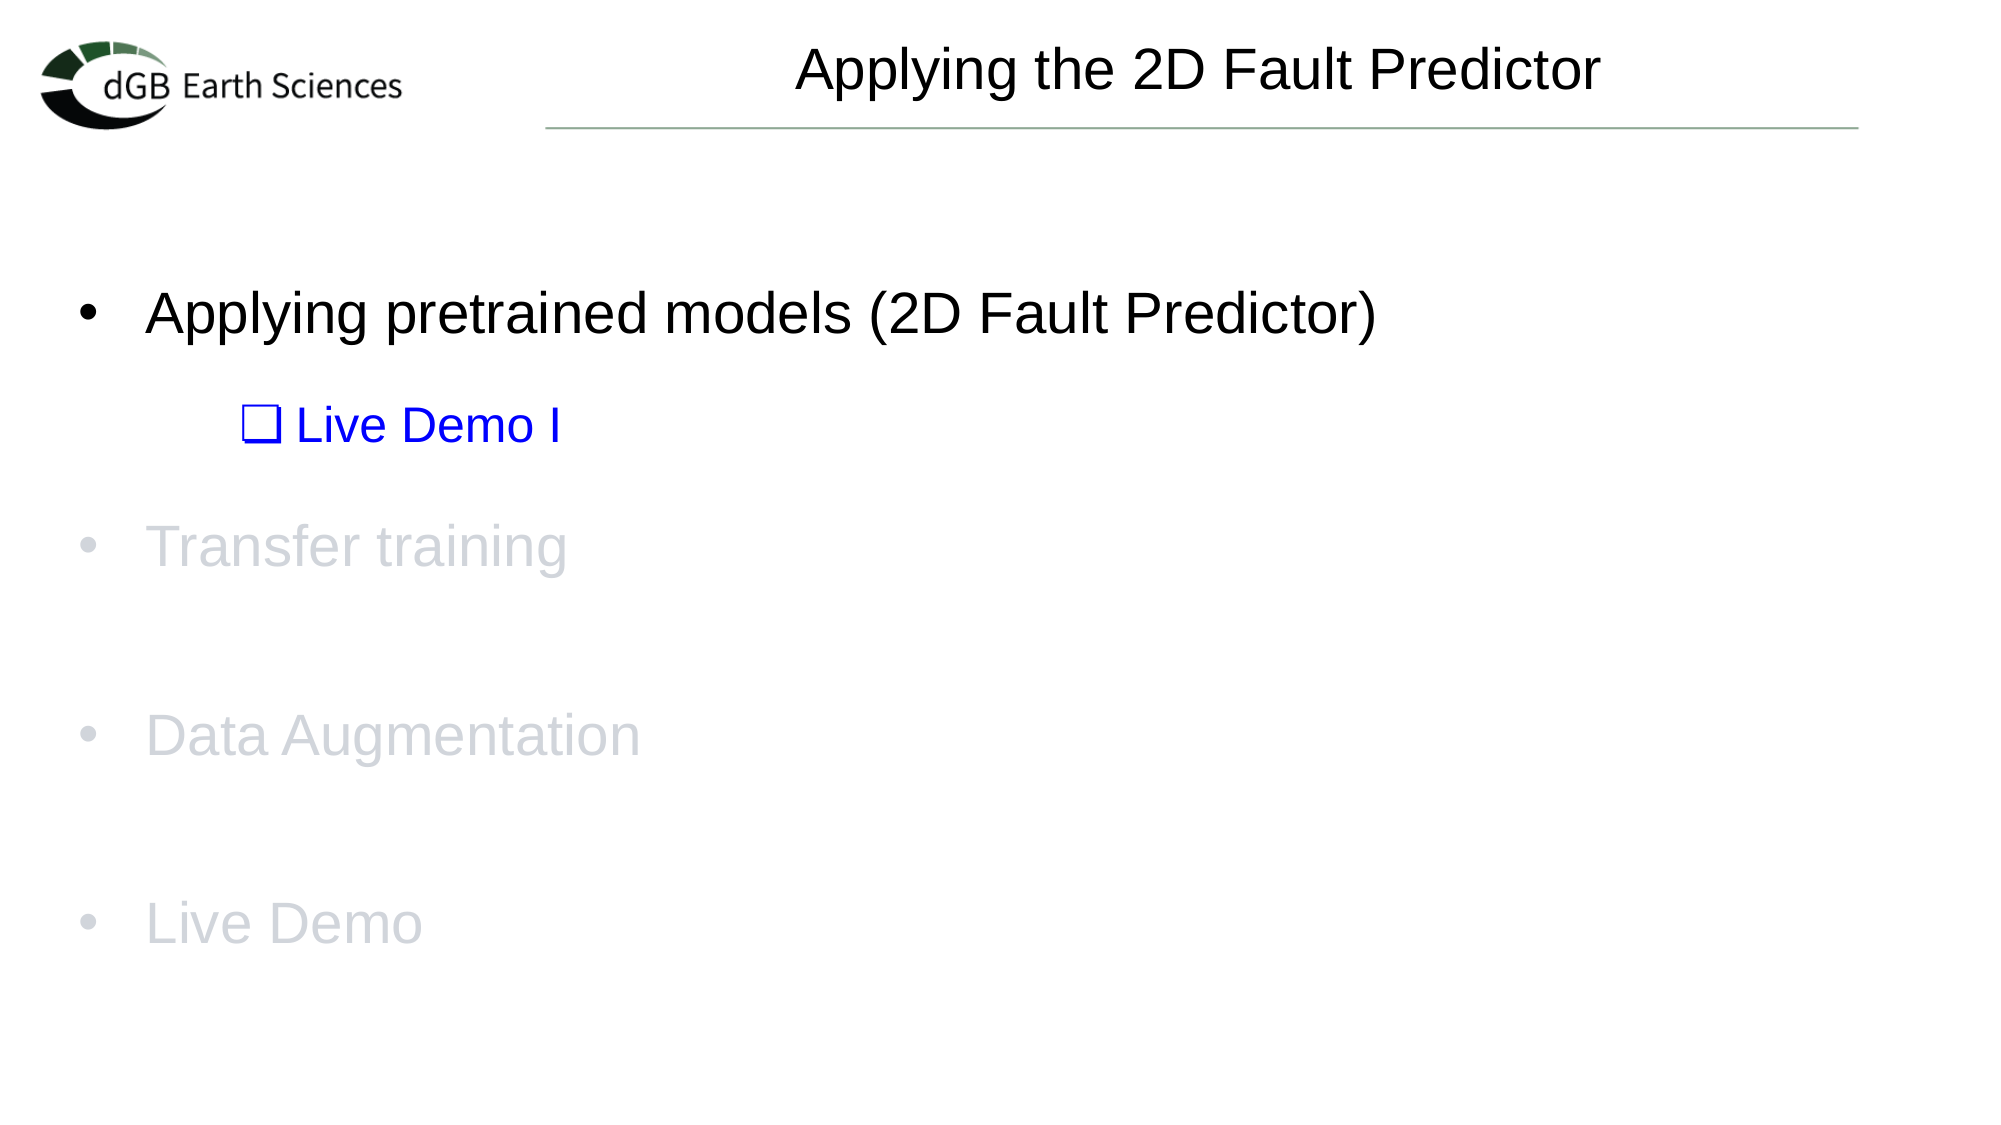

# Applying the 2D Fault Predictor

Applying pretrained models (2D Fault Predictor)

Live Demo I

Transfer training

Data Augmentation

Live Demo